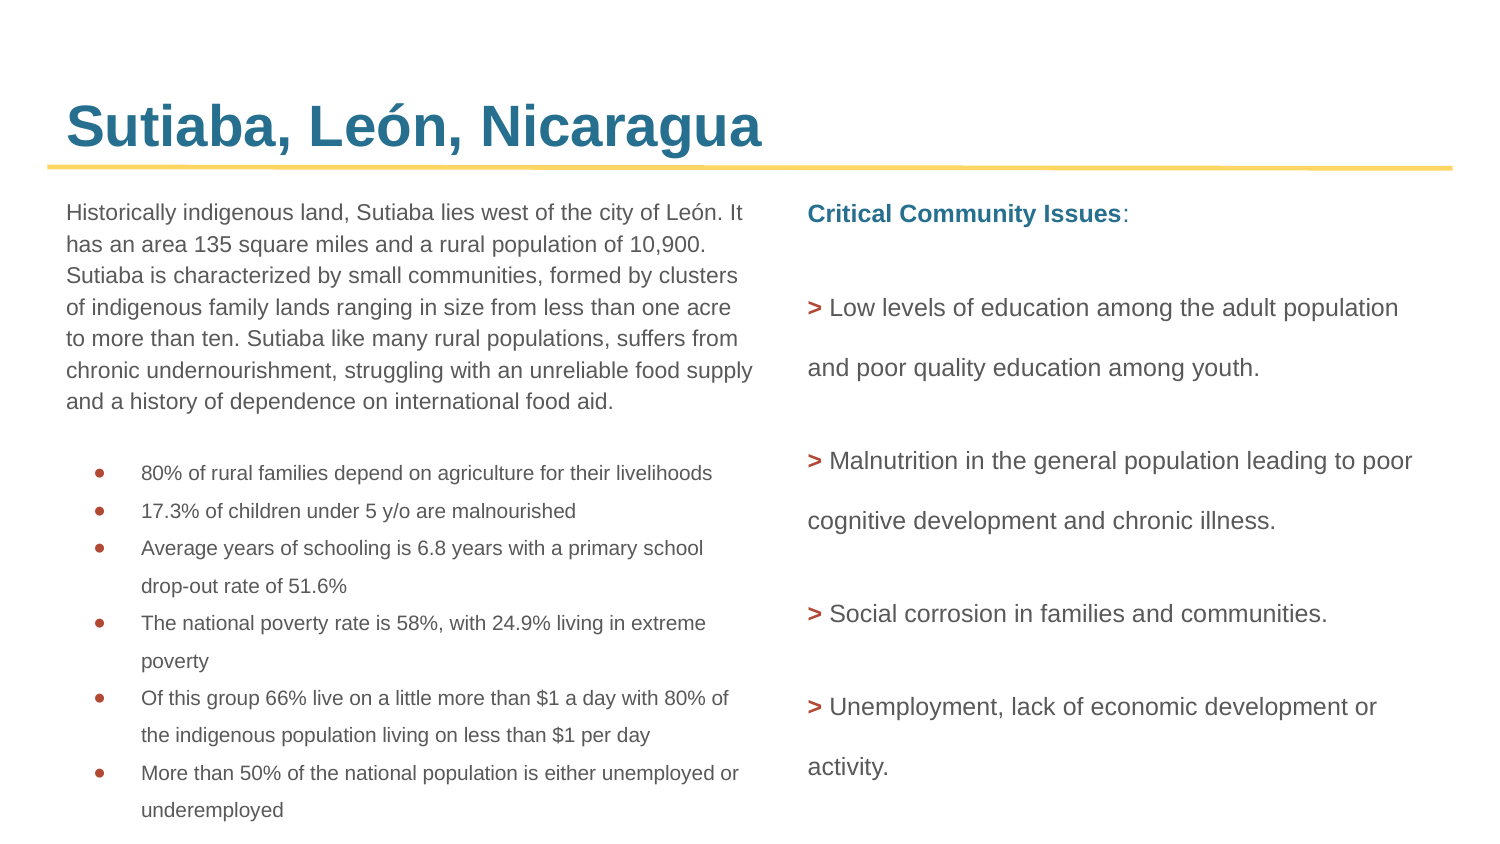

# Sutiaba, León, Nicaragua
Historically indigenous land, Sutiaba lies west of the city of León. It has an area 135 square miles and a rural population of 10,900. Sutiaba is characterized by small communities, formed by clusters of indigenous family lands ranging in size from less than one acre to more than ten. Sutiaba like many rural populations, suffers from chronic undernourishment, struggling with an unreliable food supply and a history of dependence on international food aid.
80% of rural families depend on agriculture for their livelihoods
17.3% of children under 5 y/o are malnourished
Average years of schooling is 6.8 years with a primary school drop-out rate of 51.6%
The national poverty rate is 58%, with 24.9% living in extreme poverty
Of this group 66% live on a little more than $1 a day with 80% of the indigenous population living on less than $1 per day
More than 50% of the national population is either unemployed or underemployed
Critical Community Issues:
> Low levels of education among the adult population   and poor quality education among youth.
> Malnutrition in the general population leading to poor cognitive development and chronic illness.
> Social corrosion in families and communities.
> Unemployment, lack of economic development or activity.